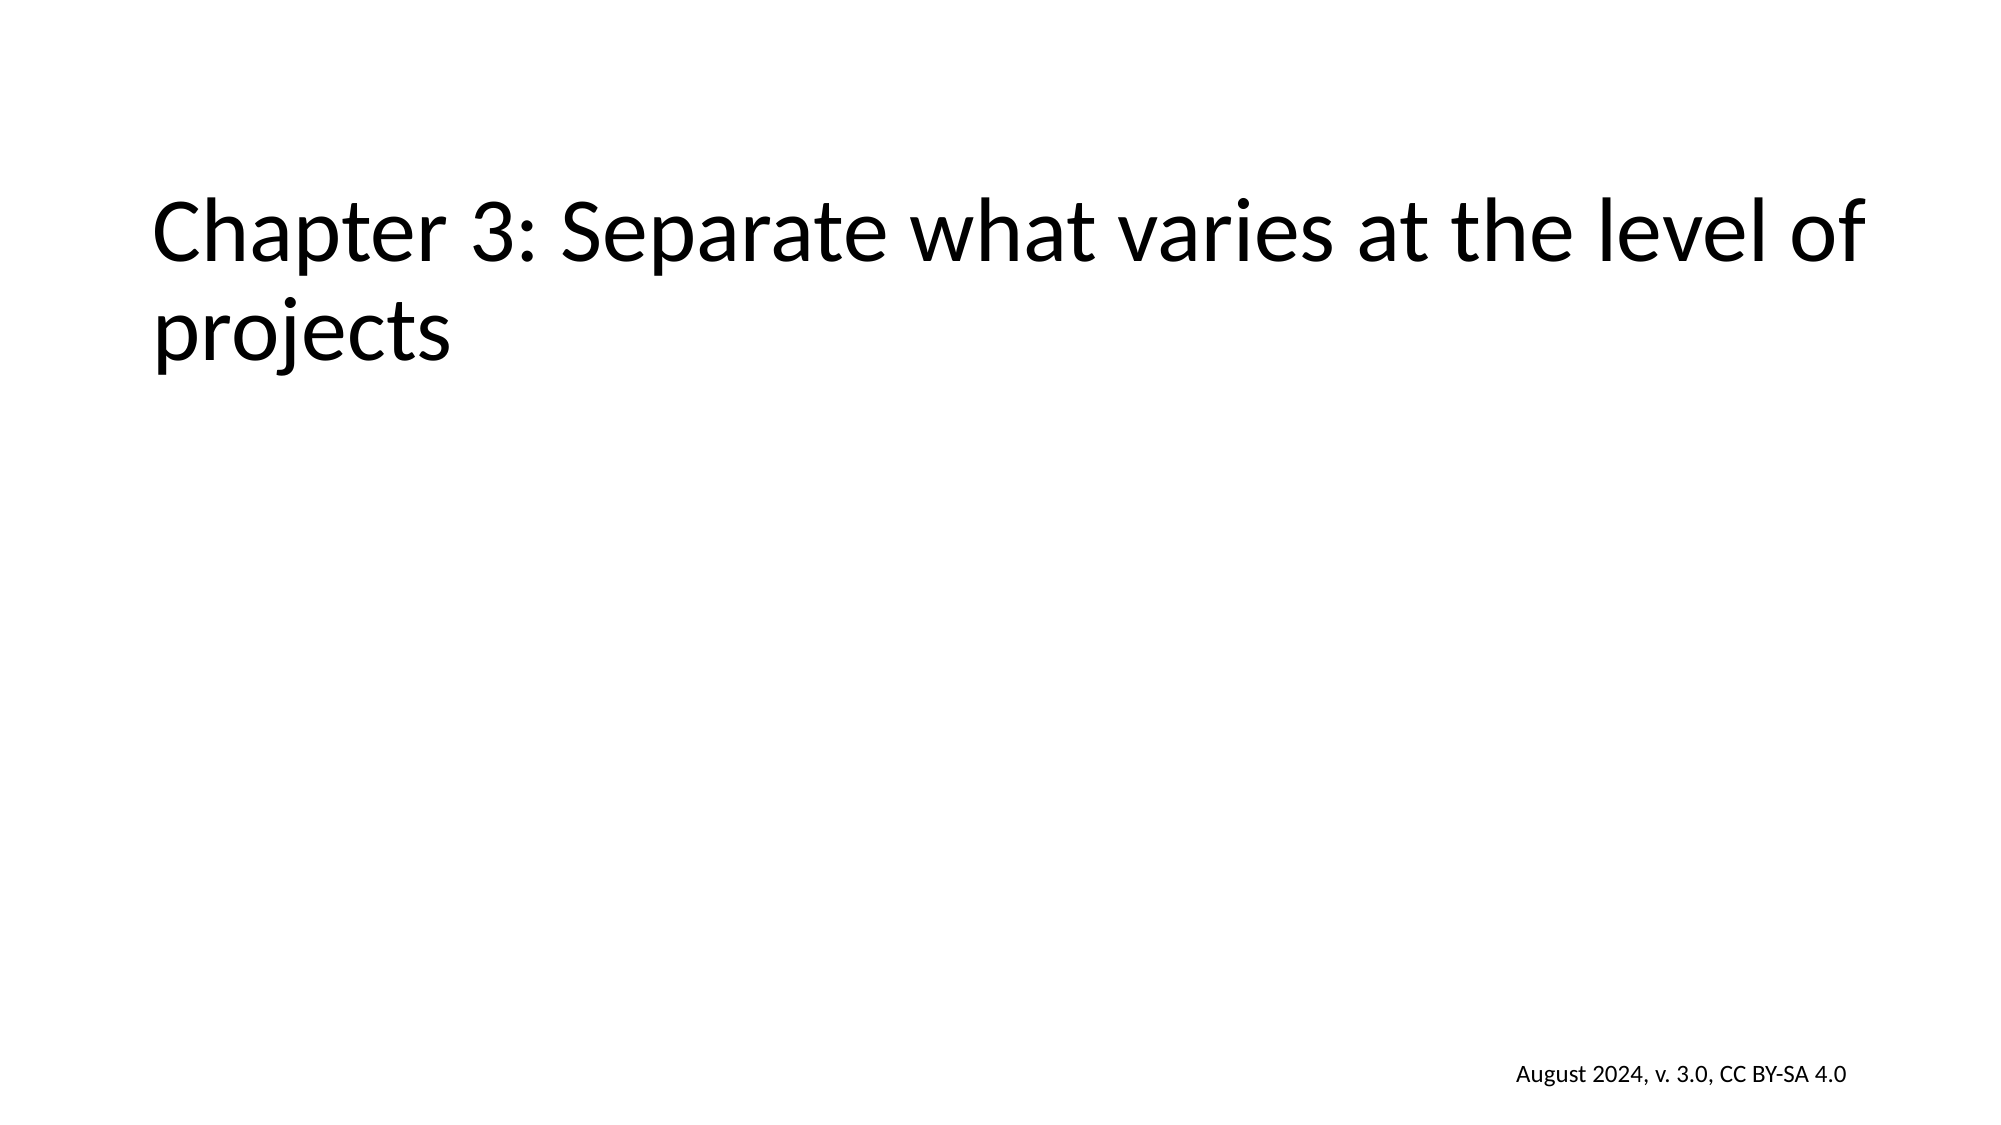

# Chapter 3: Separate what varies at the level of projects
August 2024, v. 3.0, CC BY-SA 4.0